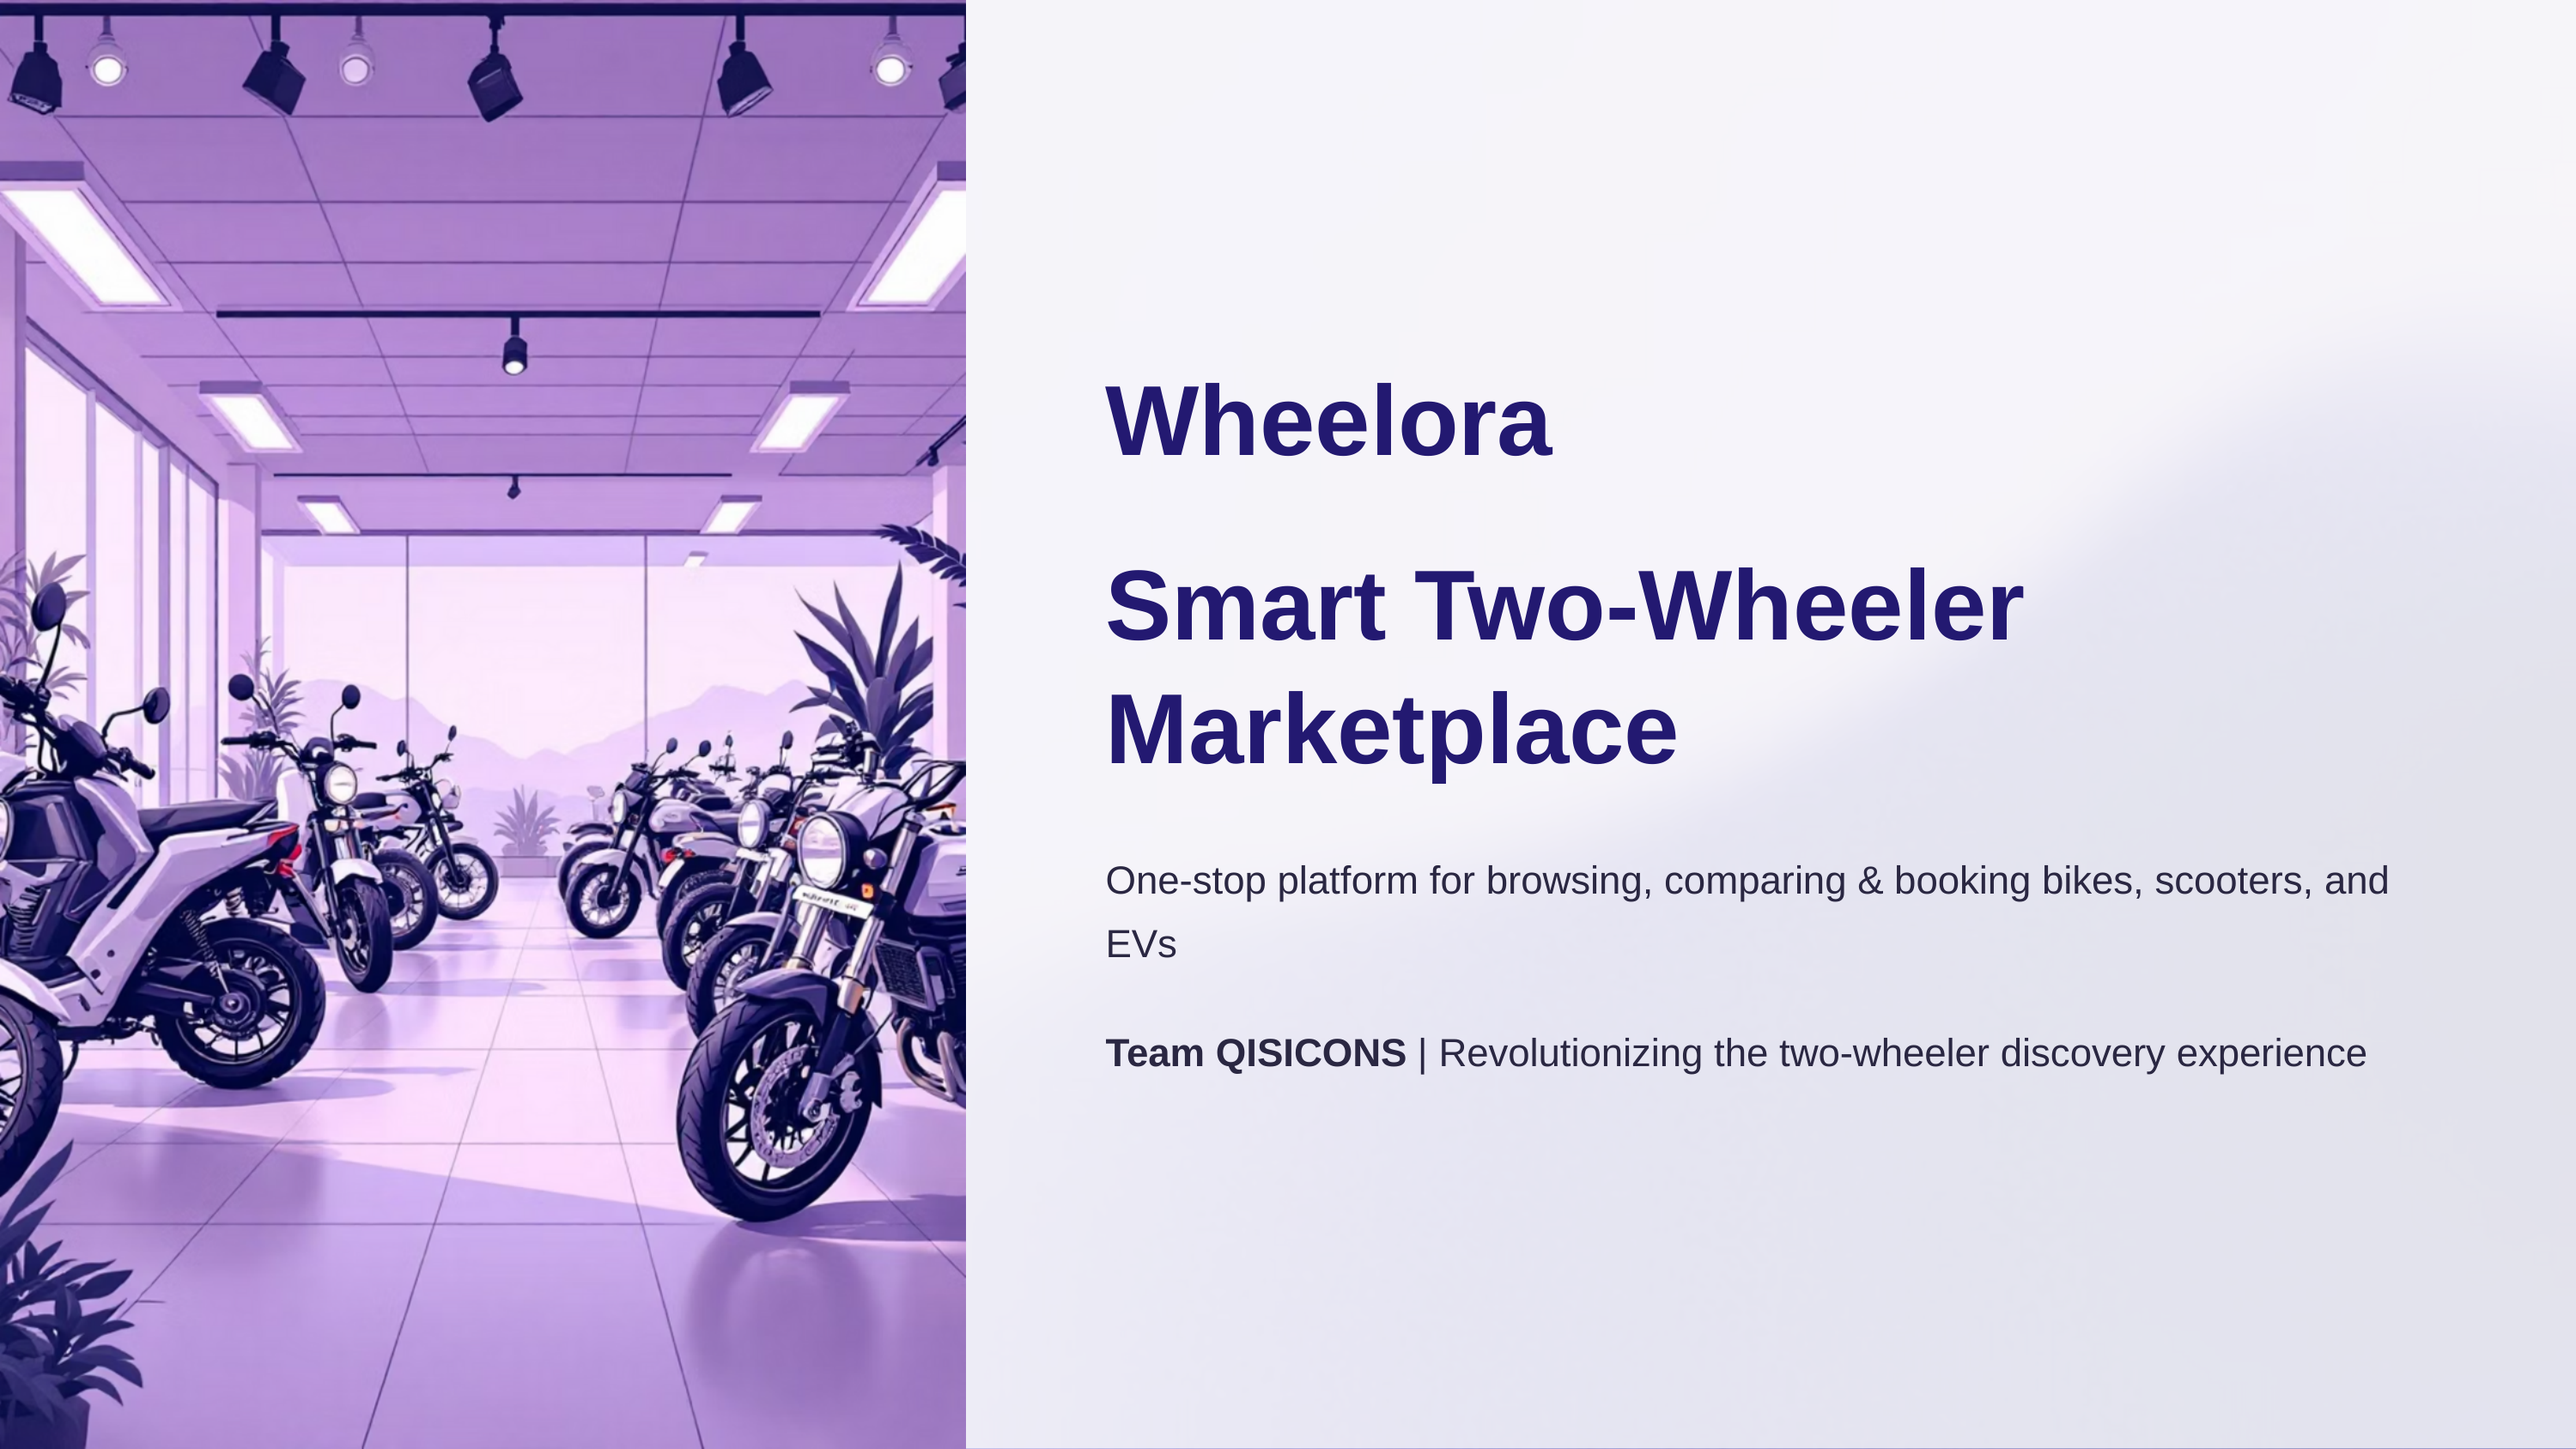

Wheelora
Smart Two-Wheeler Marketplace
One-stop platform for browsing, comparing & booking bikes, scooters, and EVs
Team QISICONS | Revolutionizing the two-wheeler discovery experience